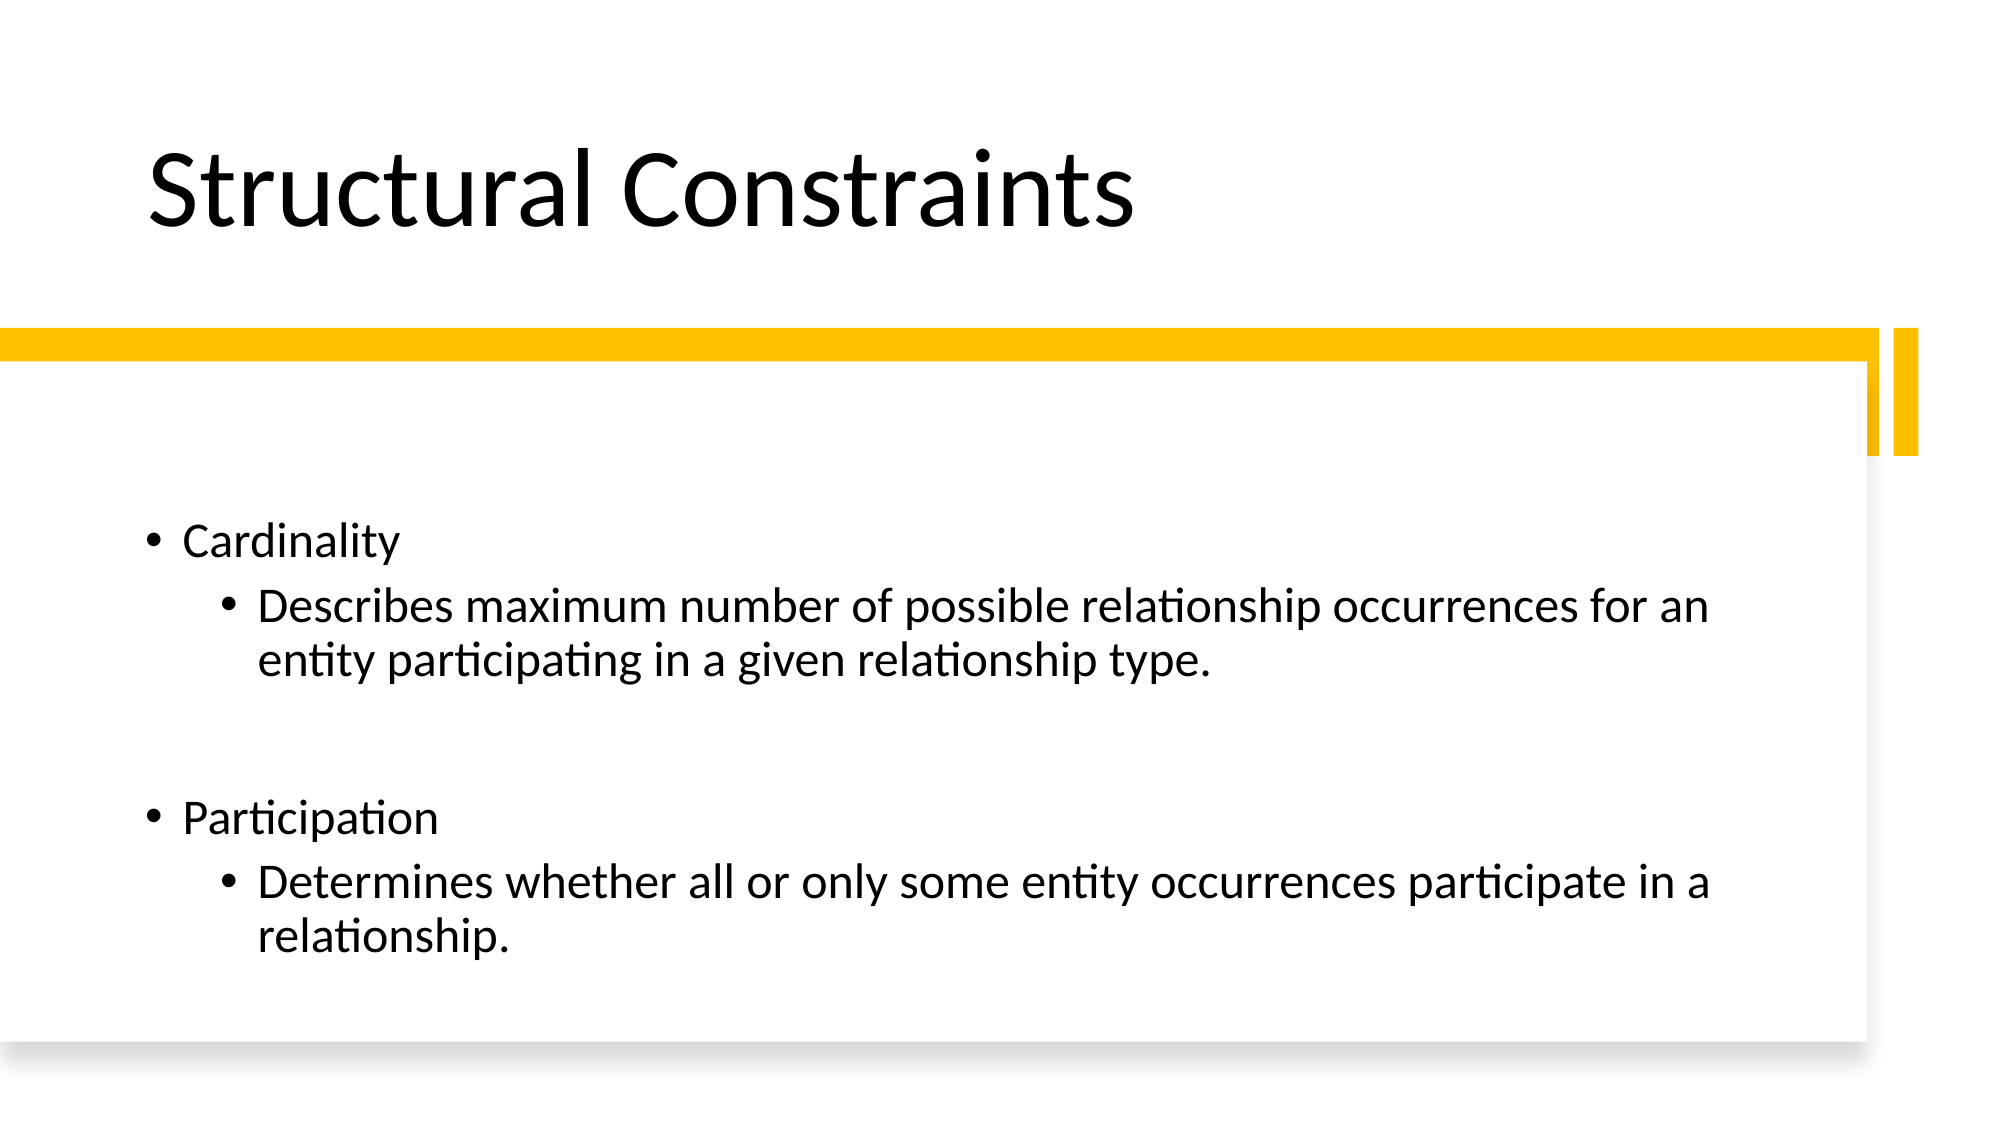

# Structural Constraints

Cardinality
Describes maximum number of possible relationship occurrences for an entity participating in a given relationship type.

Participation
Determines whether all or only some entity occurrences participate in a relationship.